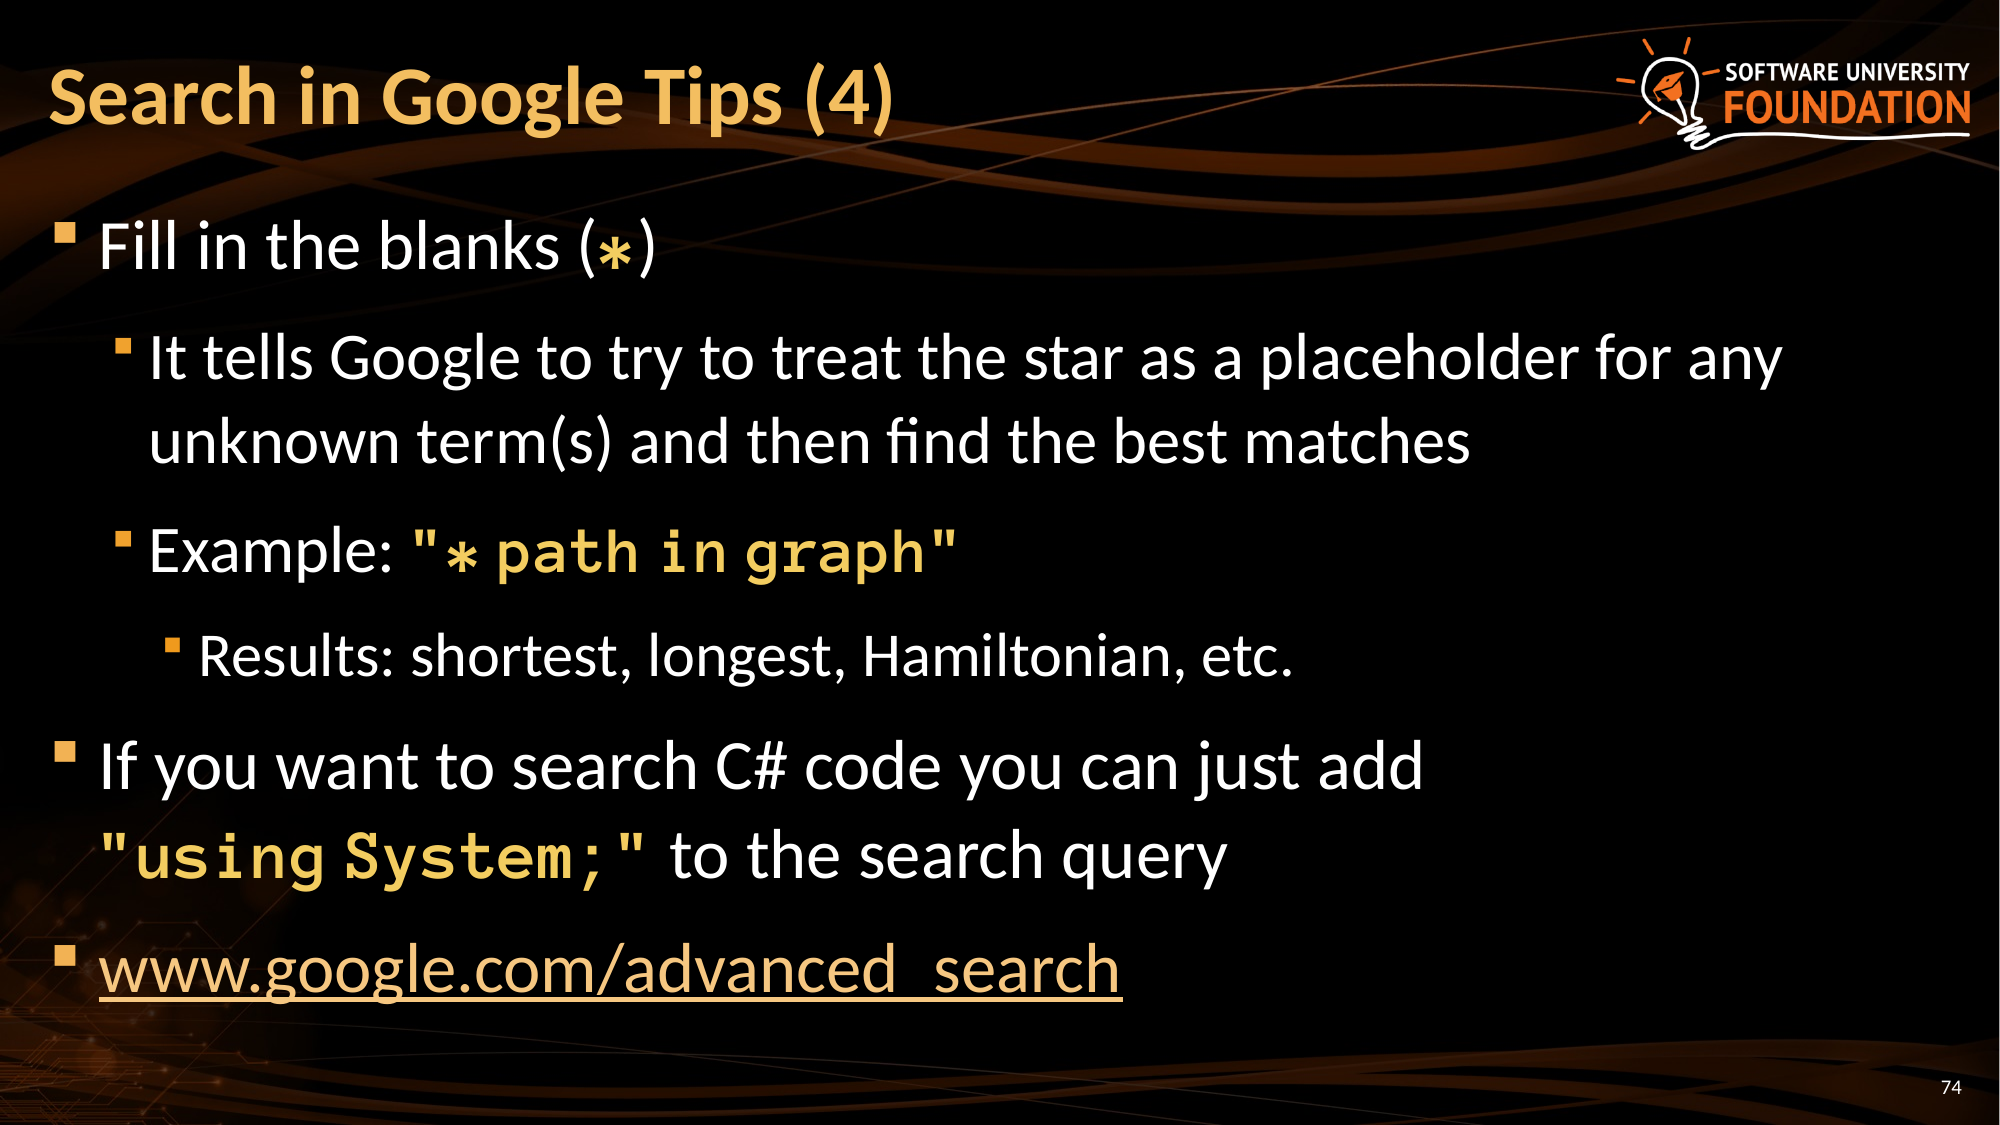

# Search in Google Tips (4)
Fill in the blanks (*)
It tells Google to try to treat the star as a placeholder for any unknown term(s) and then find the best matches
Example: "* path in graph"
Results: shortest, longest, Hamiltonian, etc.
If you want to search C# code you can just add
"using System;" to the search query
www.google.com/advanced_search

74